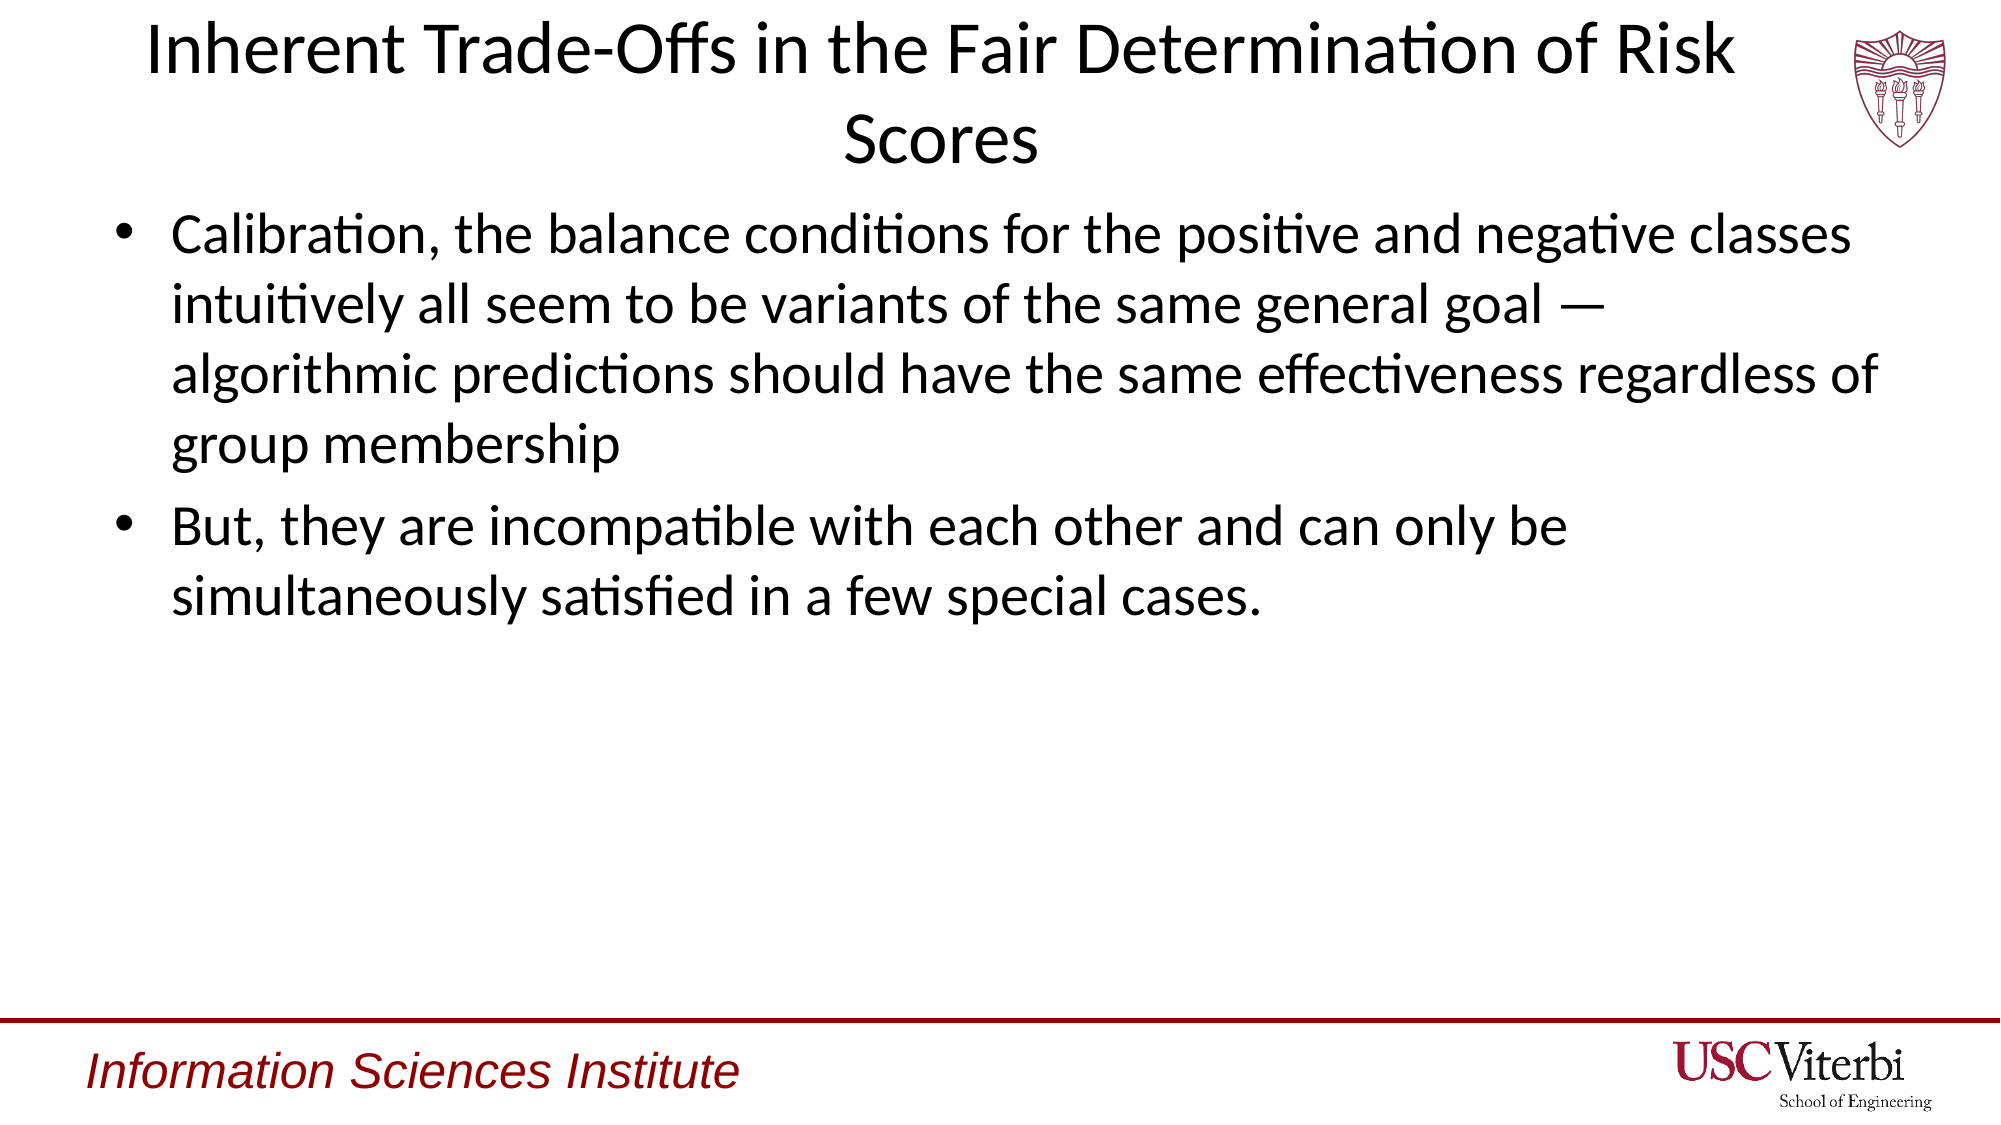

# Inherent Trade-Offs in the Fair Determination of Risk Scores
Calibration, the balance conditions for the positive and negative classes intuitively all seem to be variants of the same general goal — algorithmic predictions should have the same effectiveness regardless of group membership
But, they are incompatible with each other and can only be simultaneously satisfied in a few special cases.